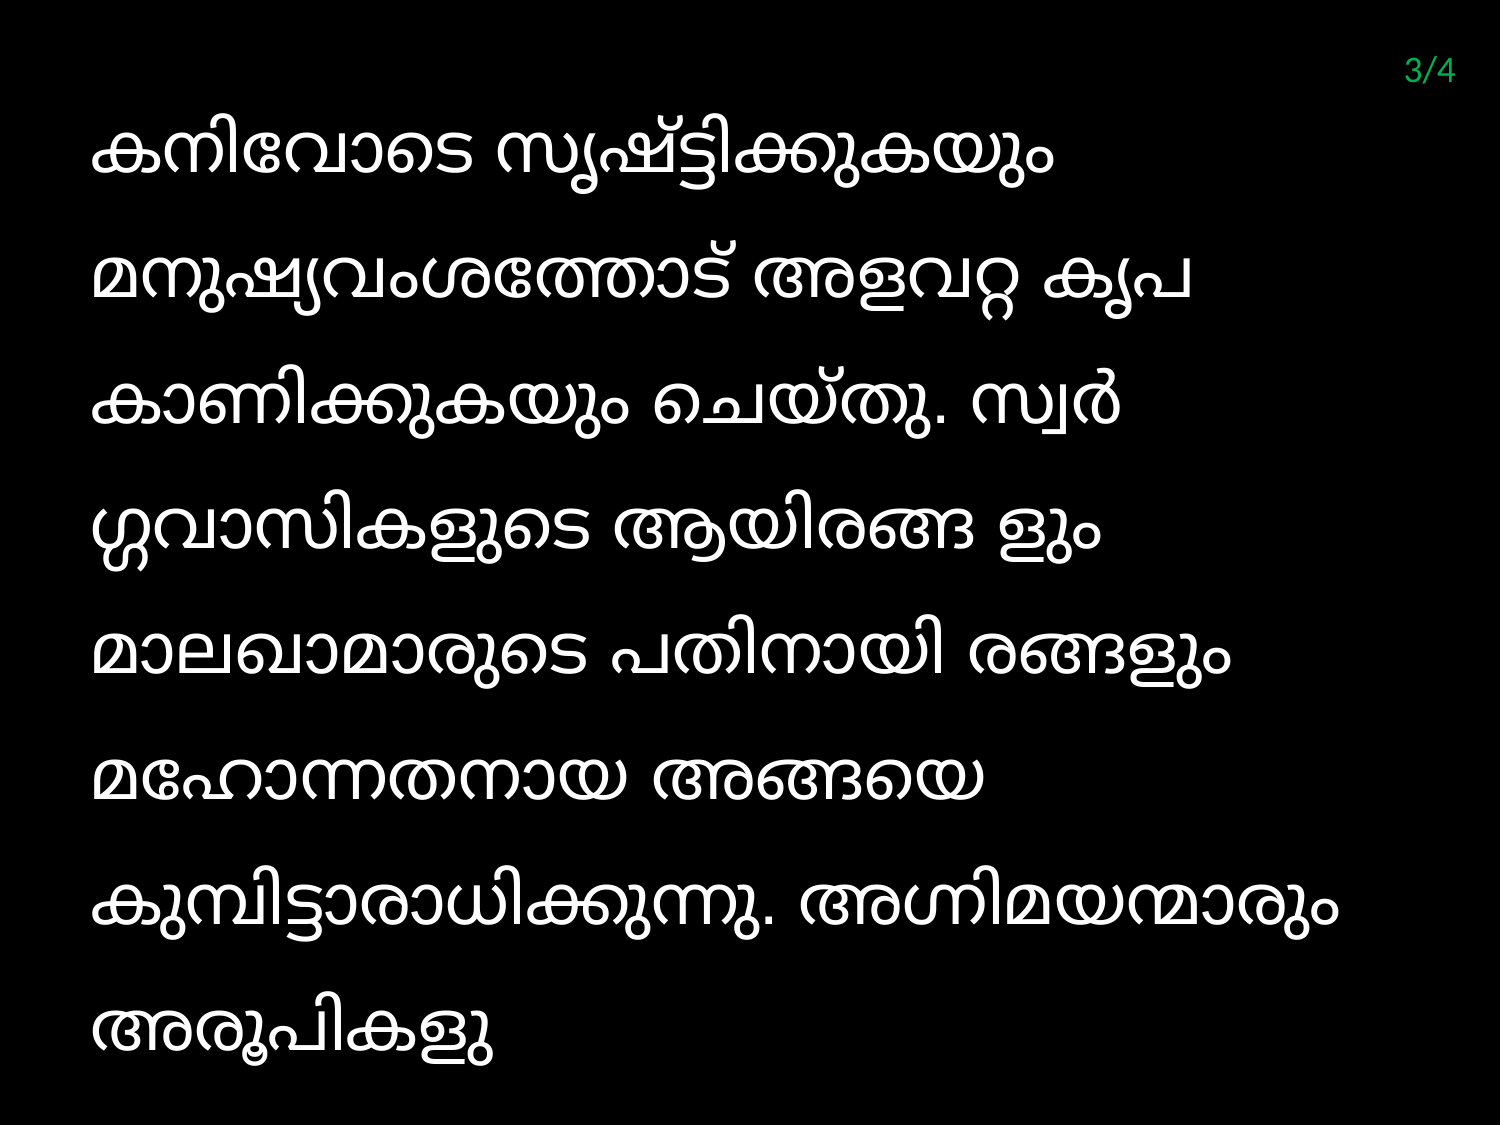

3/4
കനിവോടെ സൃഷ്ട്ടിക്കുകയും മനുഷ്യവംശത്തോട് അളവറ്റ കൃപ കാണിക്കുകയും ചെയ്തു. സ്വര്‍ഗ്ഗവാസികളുടെ ആയിരങ്ങ ളും മാലഖാമാരുടെ പതിനായി രങ്ങളും മഹോന്നതനായ അങ്ങയെ കുമ്പിട്ടാരാധിക്കുന്നു. അഗ്നിമയന്മാരും അരൂപികളു